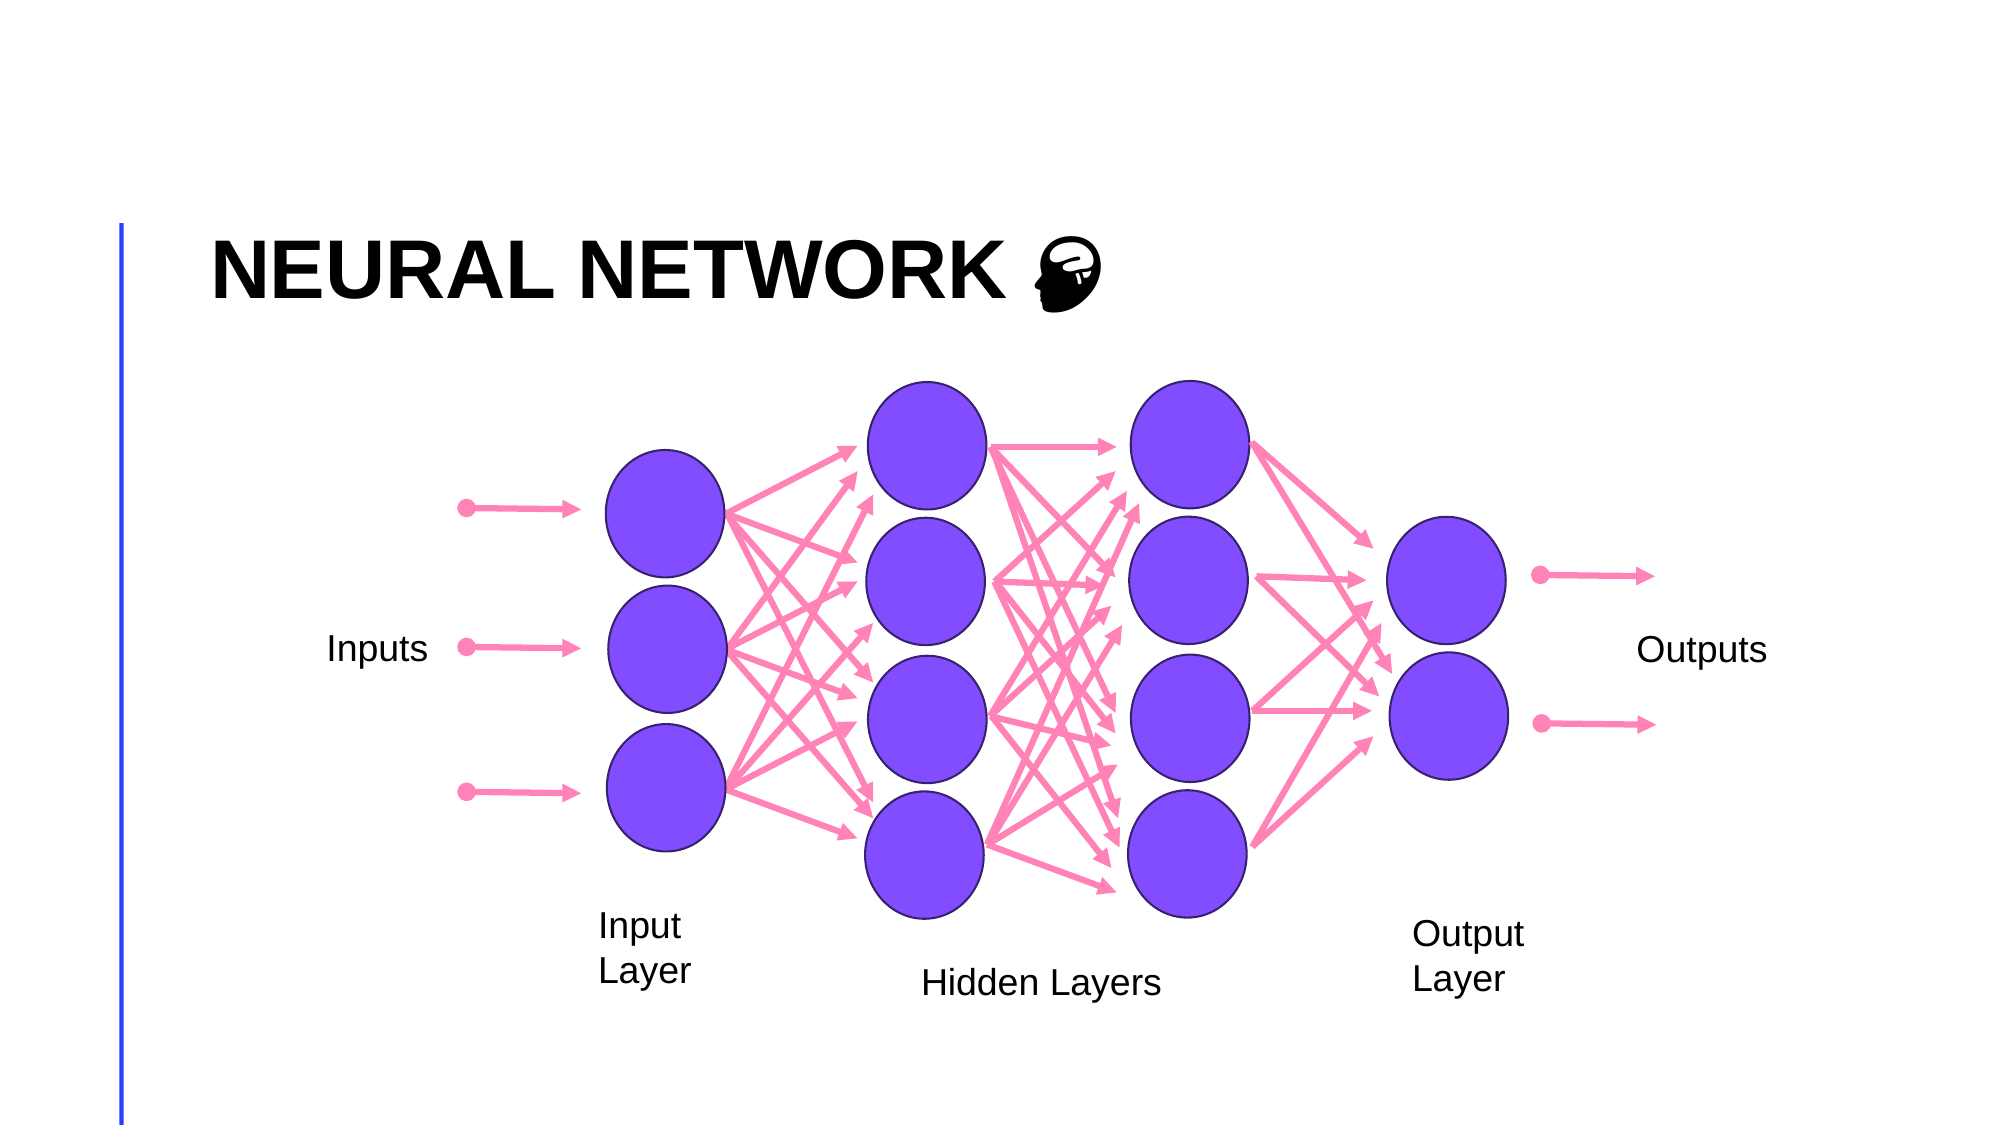

# Neural network 🧠

Inputs
Outputs

Input
Layer
Output
Layer
Hidden Layers